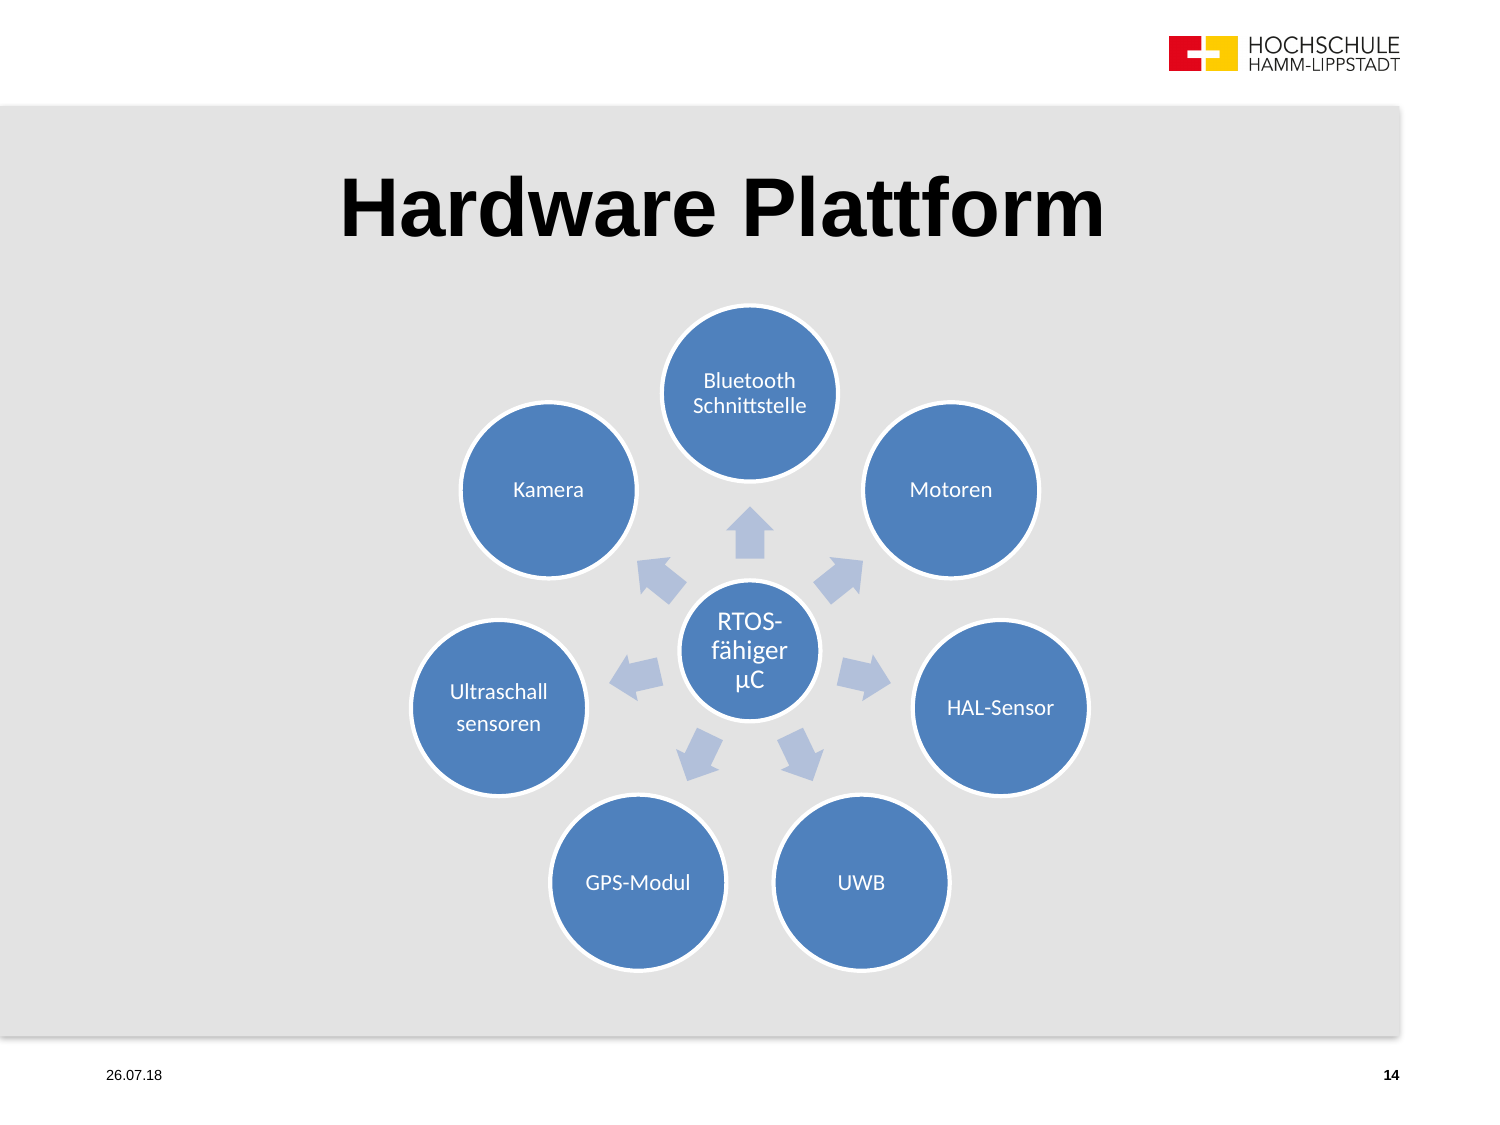

Hardware Plattform
RTOS-fähiger µC

Bluetooth Schnittstelle

Motoren

HAL-Sensor

UWB

GPS-Modul

Ultraschall
sensoren

Kamera

26.07.18
14